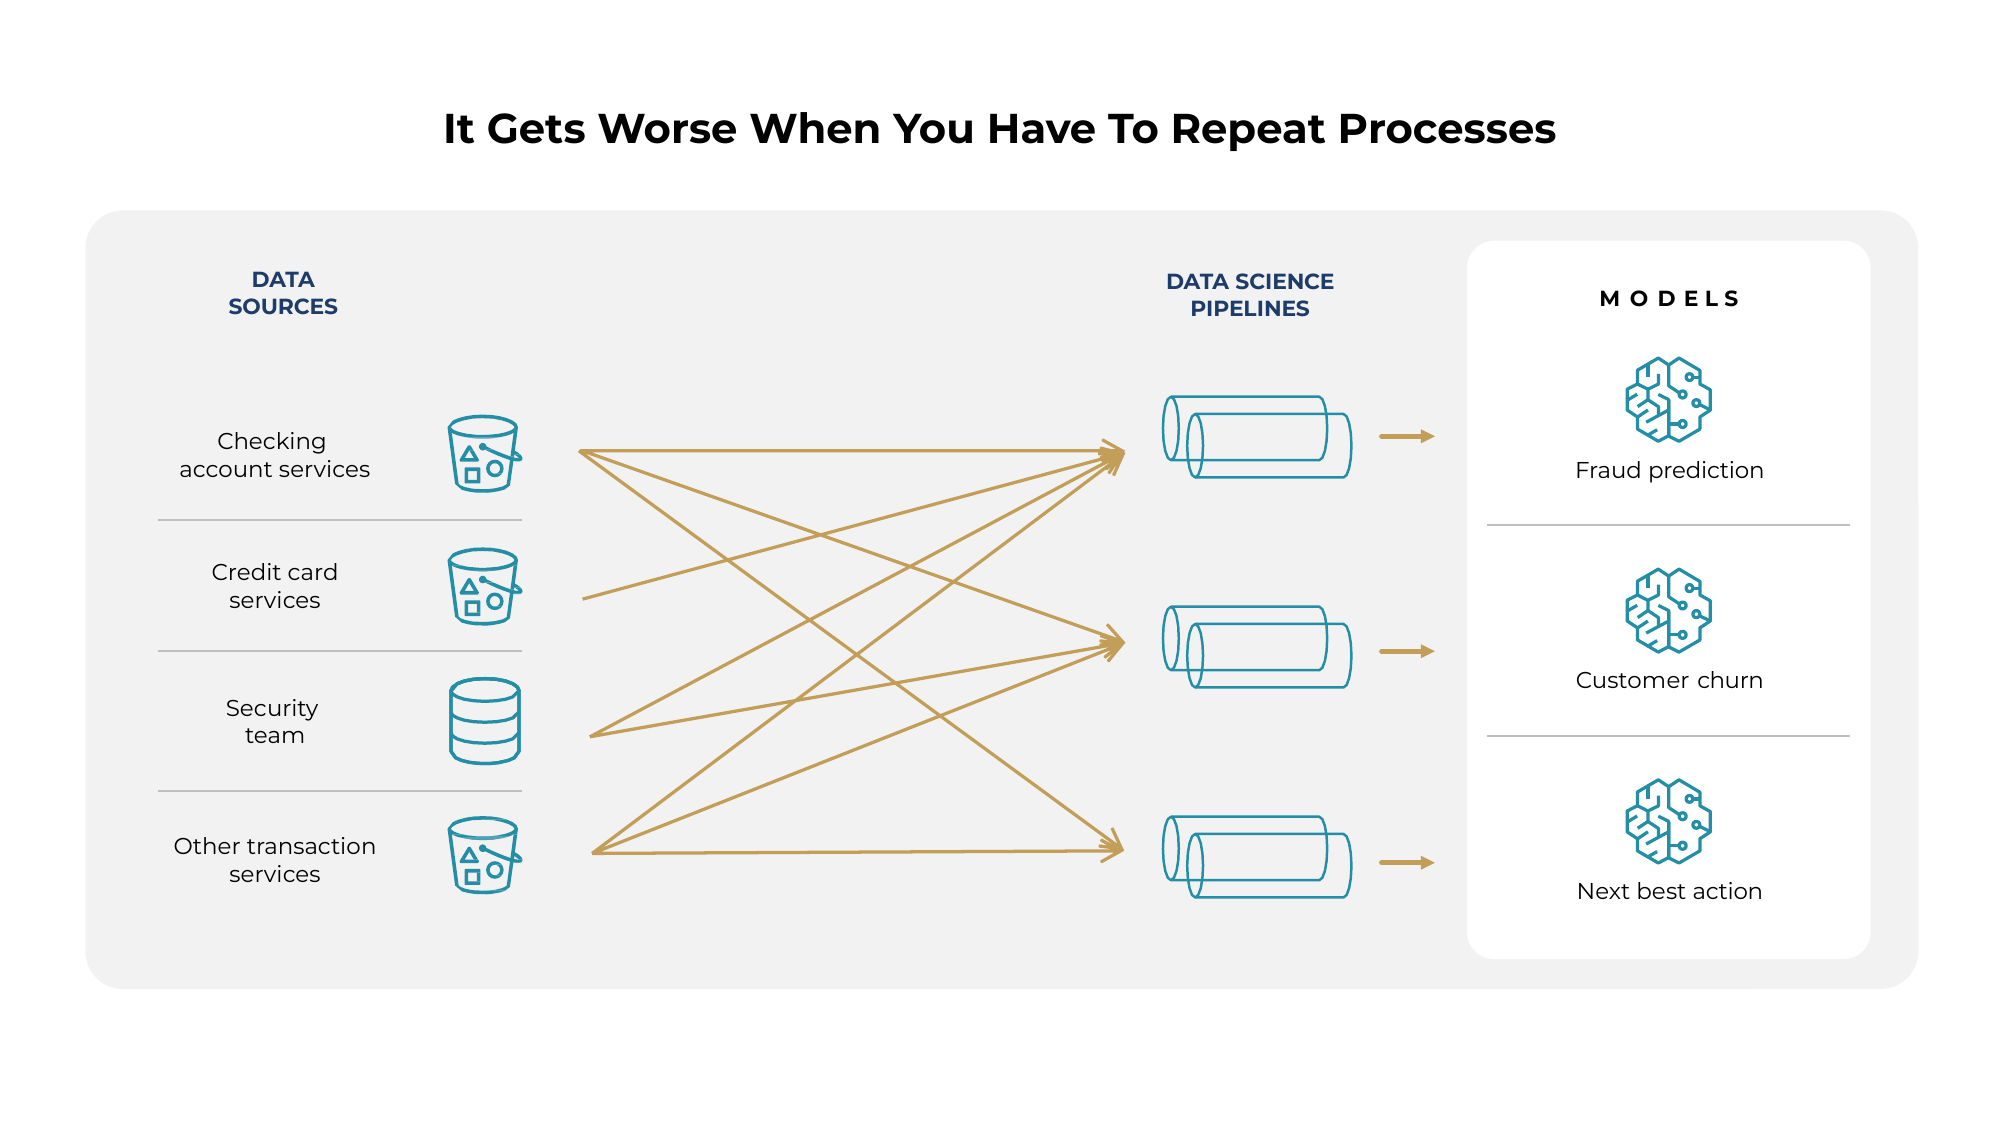

It Gets Worse When You Have To Repeat Processes

DATA
SOURCES
DATA SCIENCE
PIPELINES
M O D E L S

Fraud prediction

Checking
account services

Credit card
services

Customer churn

Security
team

Next best action

Other transaction services